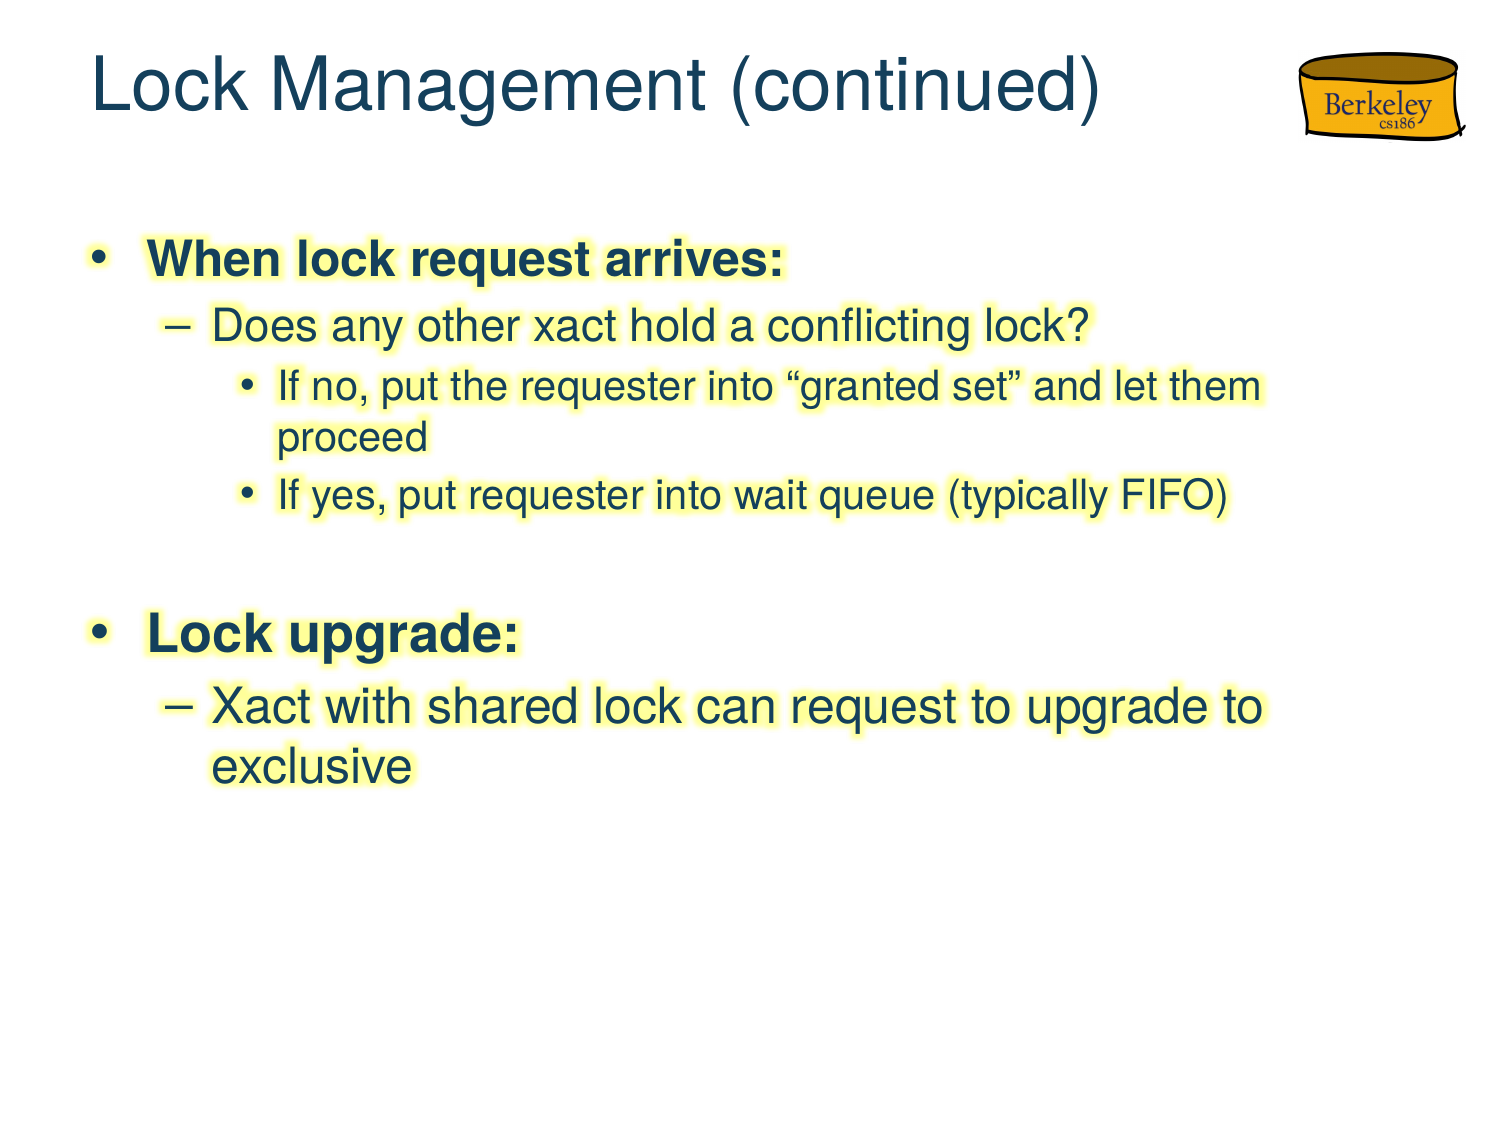

# Lock Management (continued)
When lock request arrives:
Does any other xact hold a conflicting lock?
If no, put the requester into “granted set” and let them proceed
If yes, put requester into wait queue (typically FIFO)

Lock upgrade:
Xact with shared lock can request to upgrade to exclusive